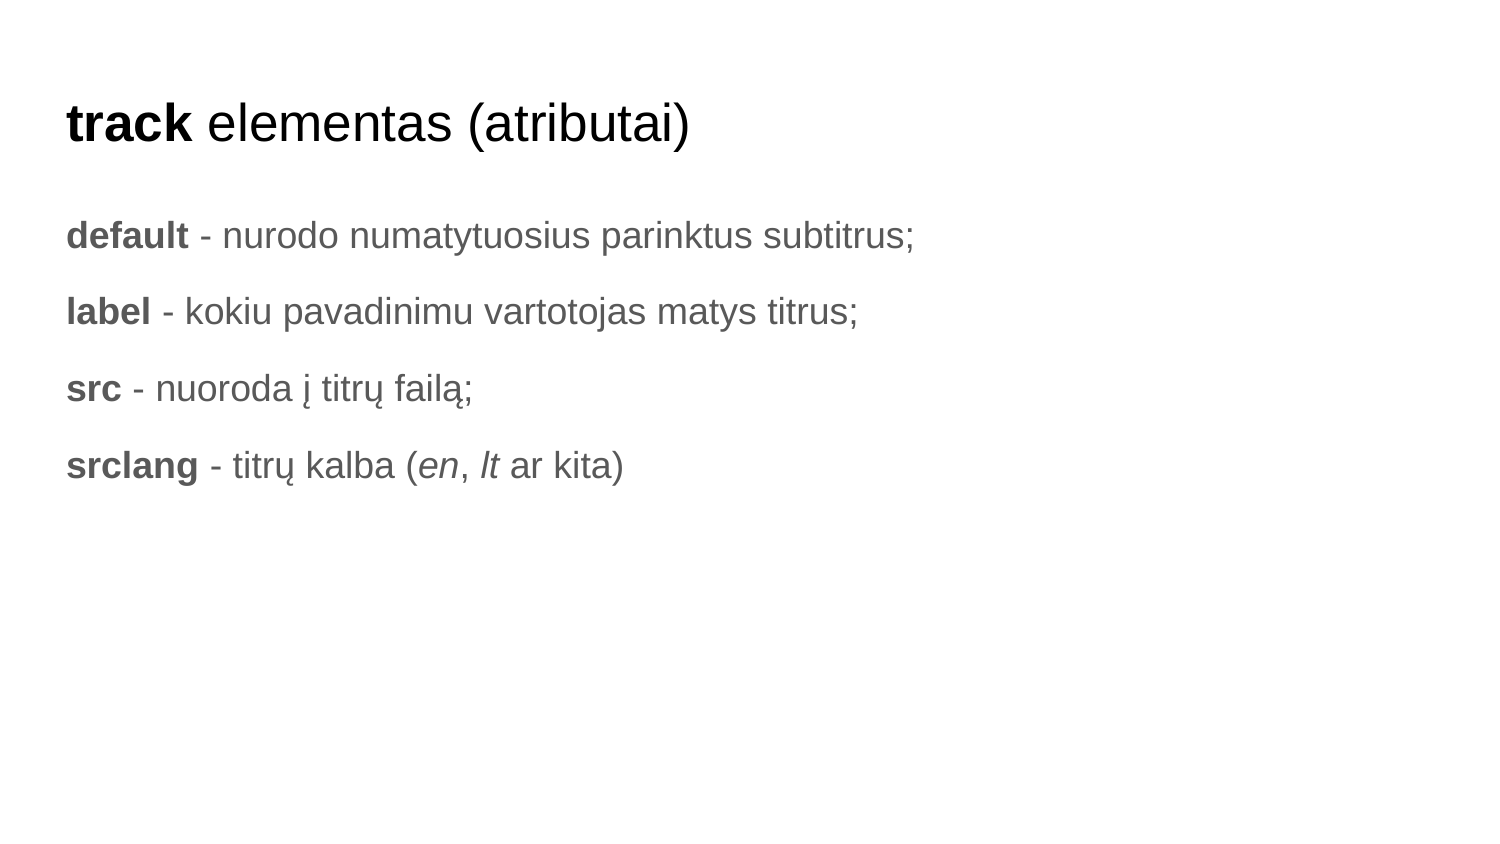

# track elementas (atributai)
default - nurodo numatytuosius parinktus subtitrus;
label - kokiu pavadinimu vartotojas matys titrus;
src - nuoroda į titrų failą;
srclang - titrų kalba (en, lt ar kita)